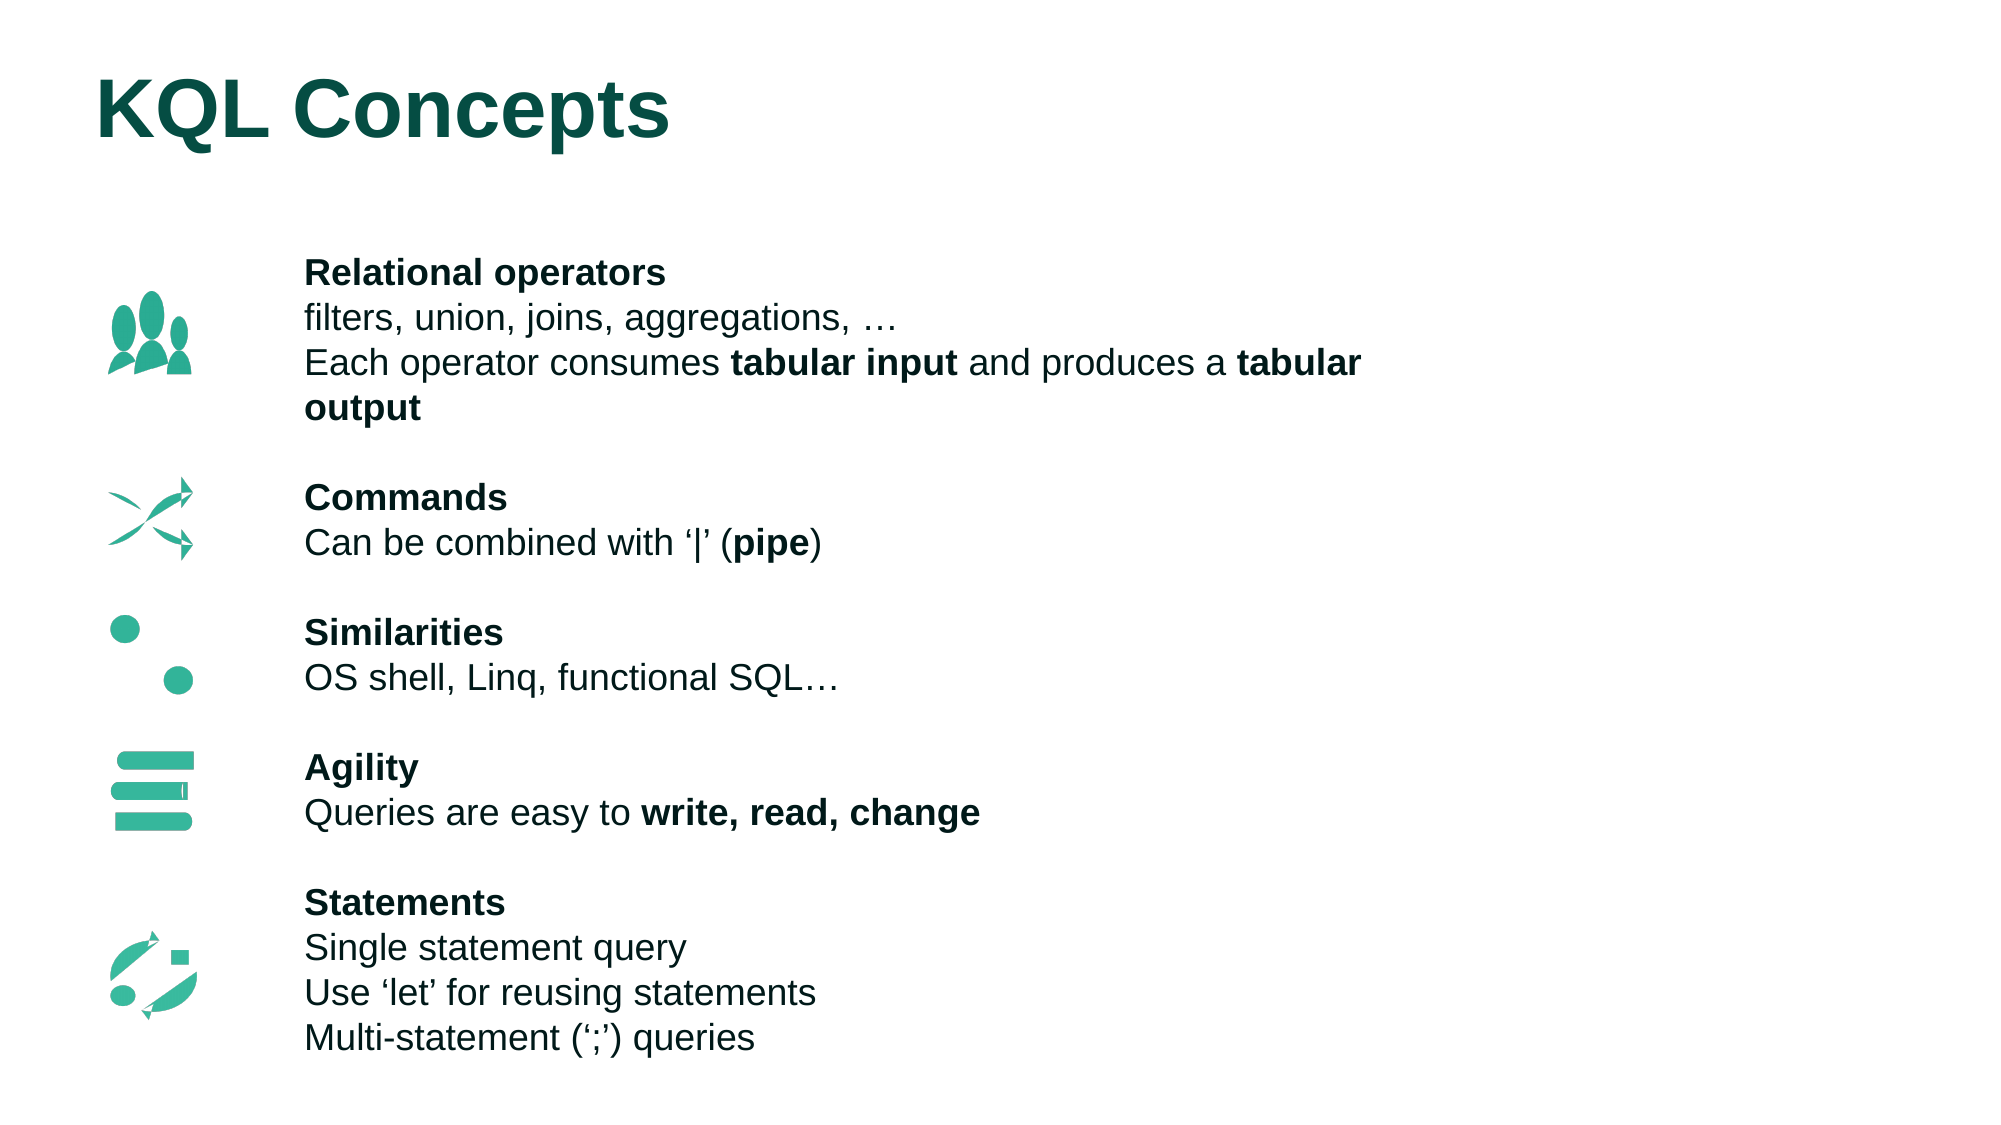

# KQL Concepts
Relational operators
filters, union, joins, aggregations, …
Each operator consumes tabular input and produces a tabular output

Commands
Can be combined with ‘|’ (pipe)

Similarities
OS shell, Linq, functional SQL…

Agility
Queries are easy to write, read, change

Statements
Single statement query
Use ‘let’ for reusing statements
Multi-statement (‘;’) queries